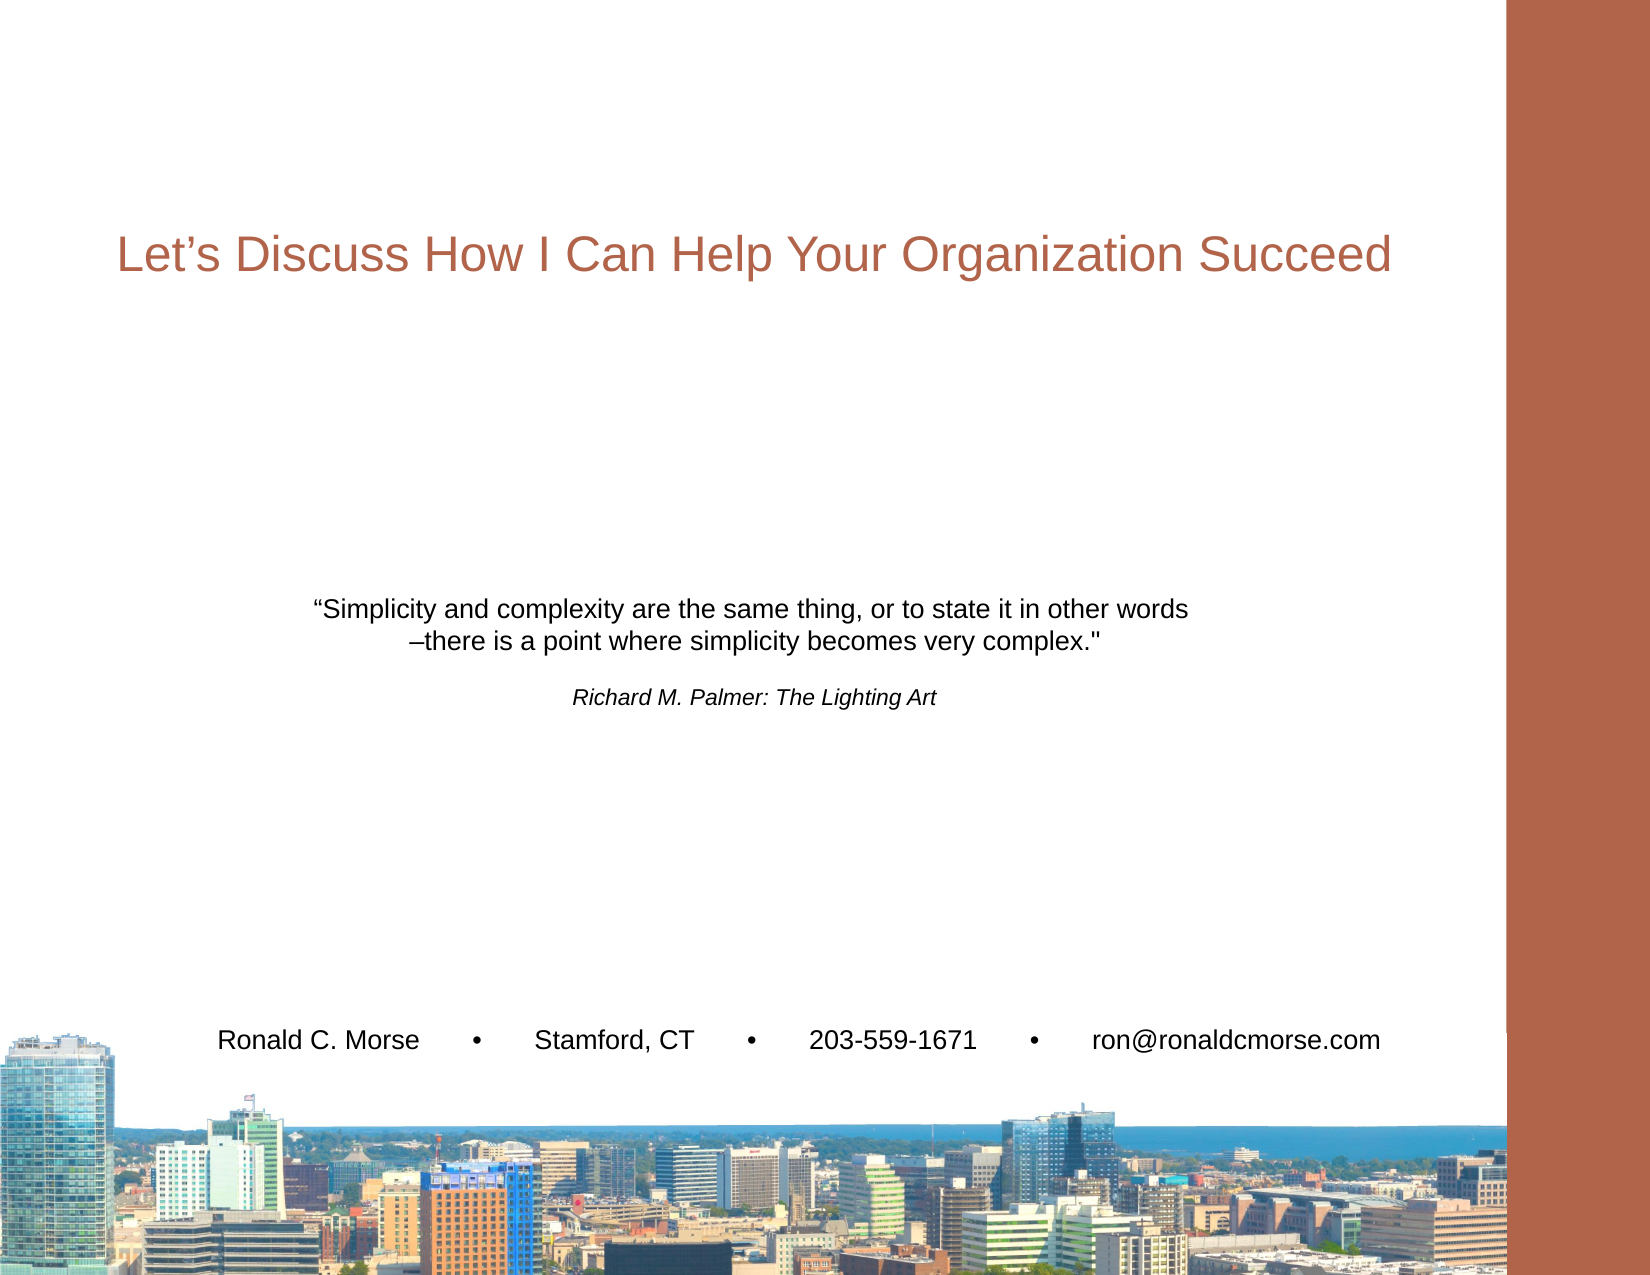

Let’s Discuss How I Can Help Your Organization Succeed

“Simplicity and complexity are the same thing, or to state it in other words
–there is a point where simplicity becomes very complex."

Richard M. Palmer: The Lighting Art
Ronald C. Morse       •       Stamford, CT       •       203-559-1671       •       ron@ronaldcmorse.com